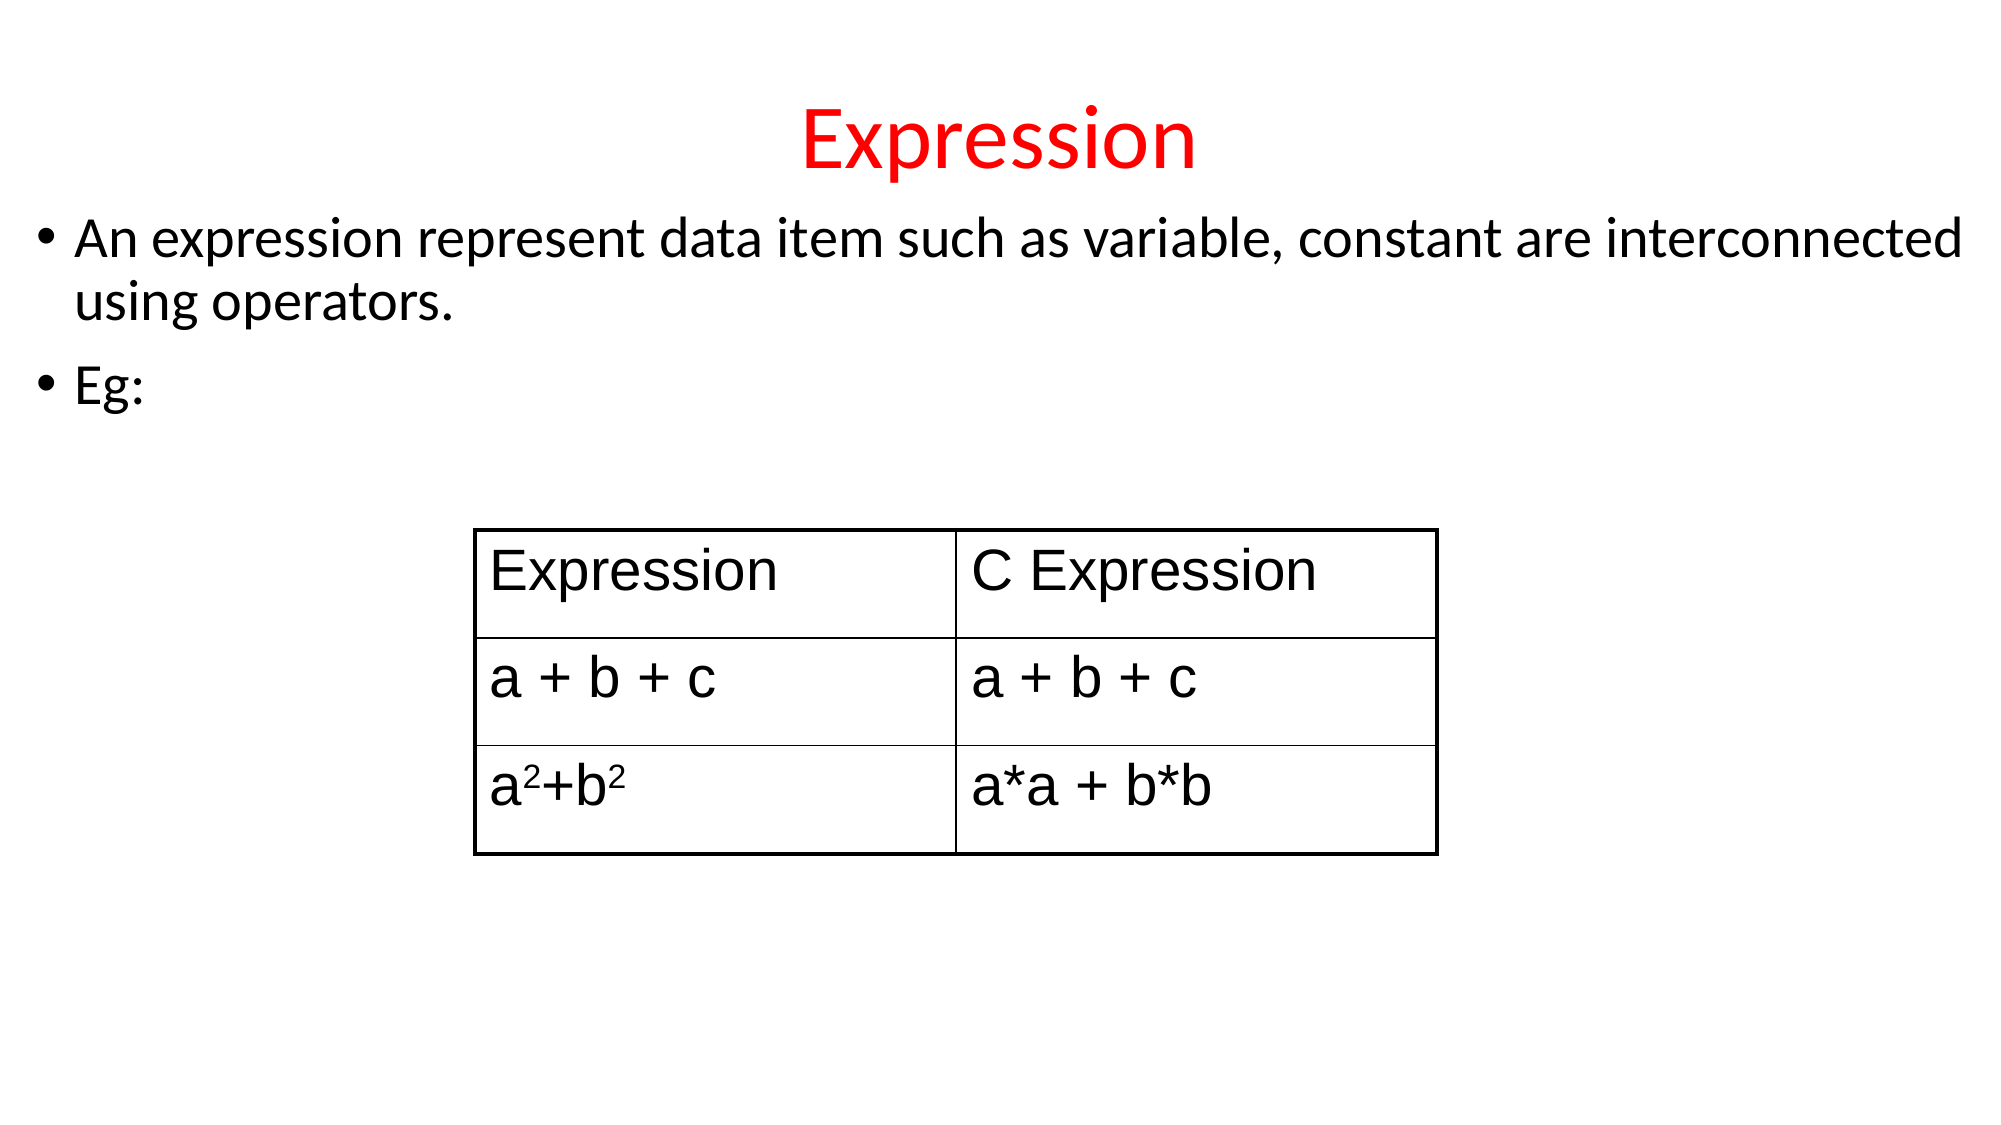

# Expression
An expression represent data item such as variable, constant are interconnected using operators.
Eg:

| Expression | C Expression |
| --- | --- |
| a + b + c | a + b + c |
| a2+b2 | a\*a + b\*b |